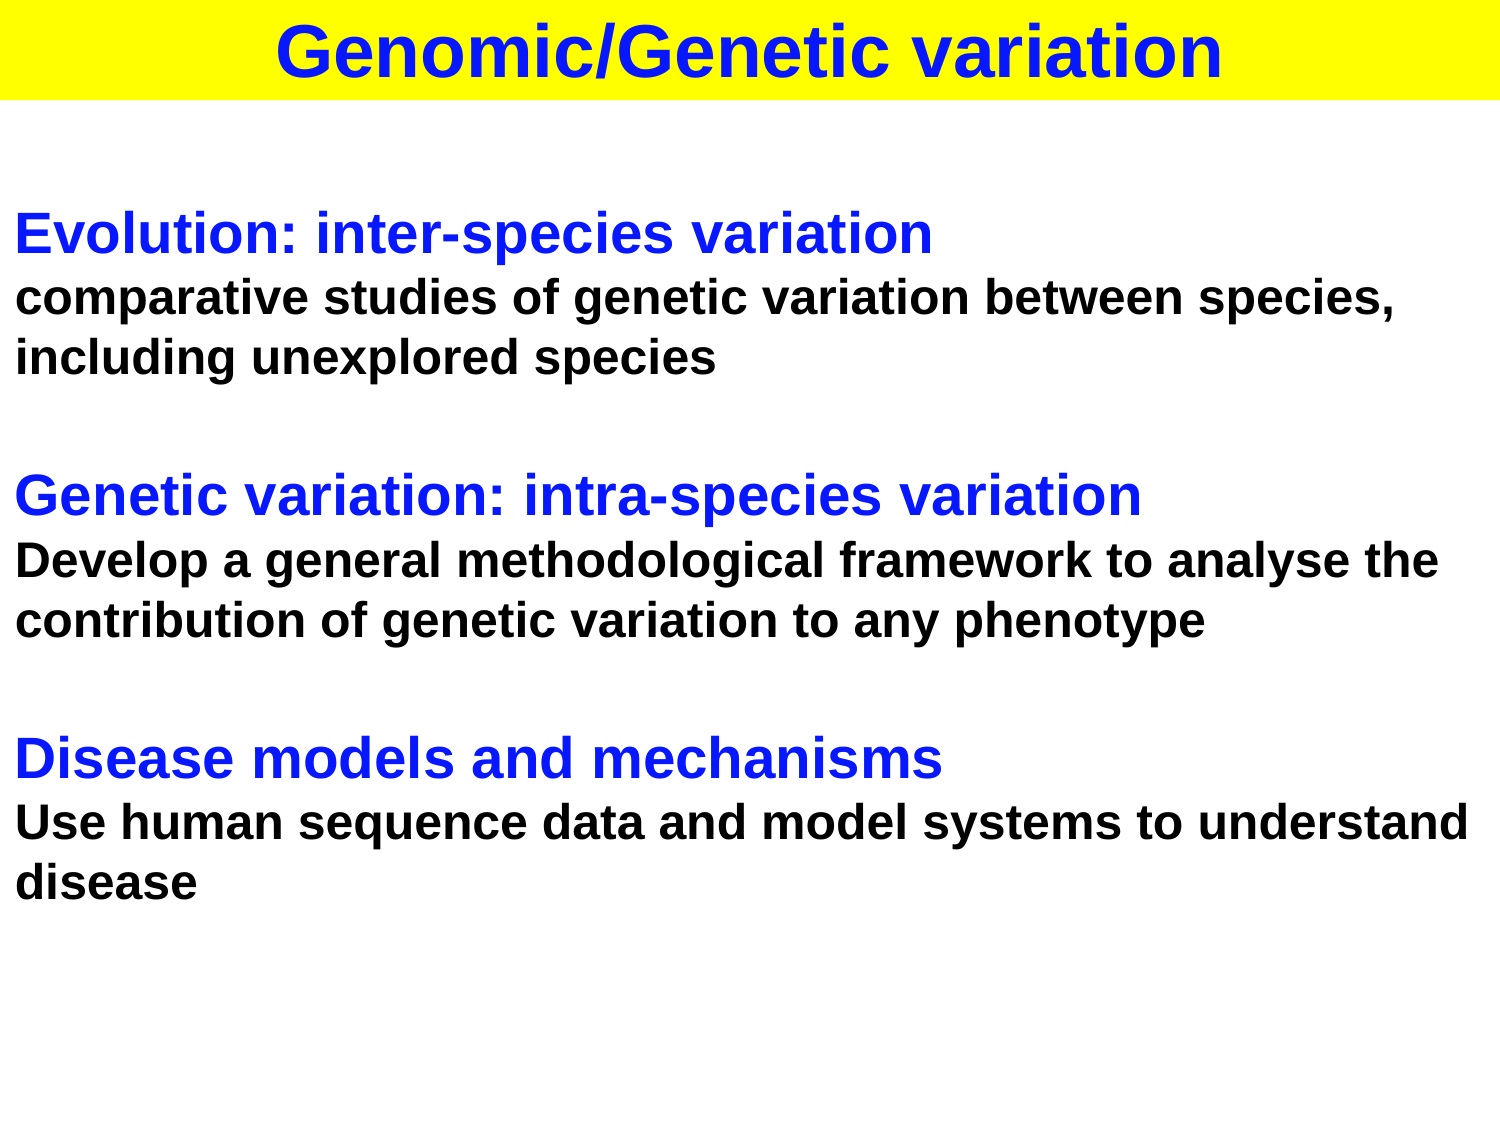

Genomic/Genetic variation
Evolution: inter-species variation
comparative studies of genetic variation between species, including unexplored species
Genetic variation: intra-species variation
Develop a general methodological framework to analyse the contribution of genetic variation to any phenotype
Disease models and mechanisms
Use human sequence data and model systems to understand disease